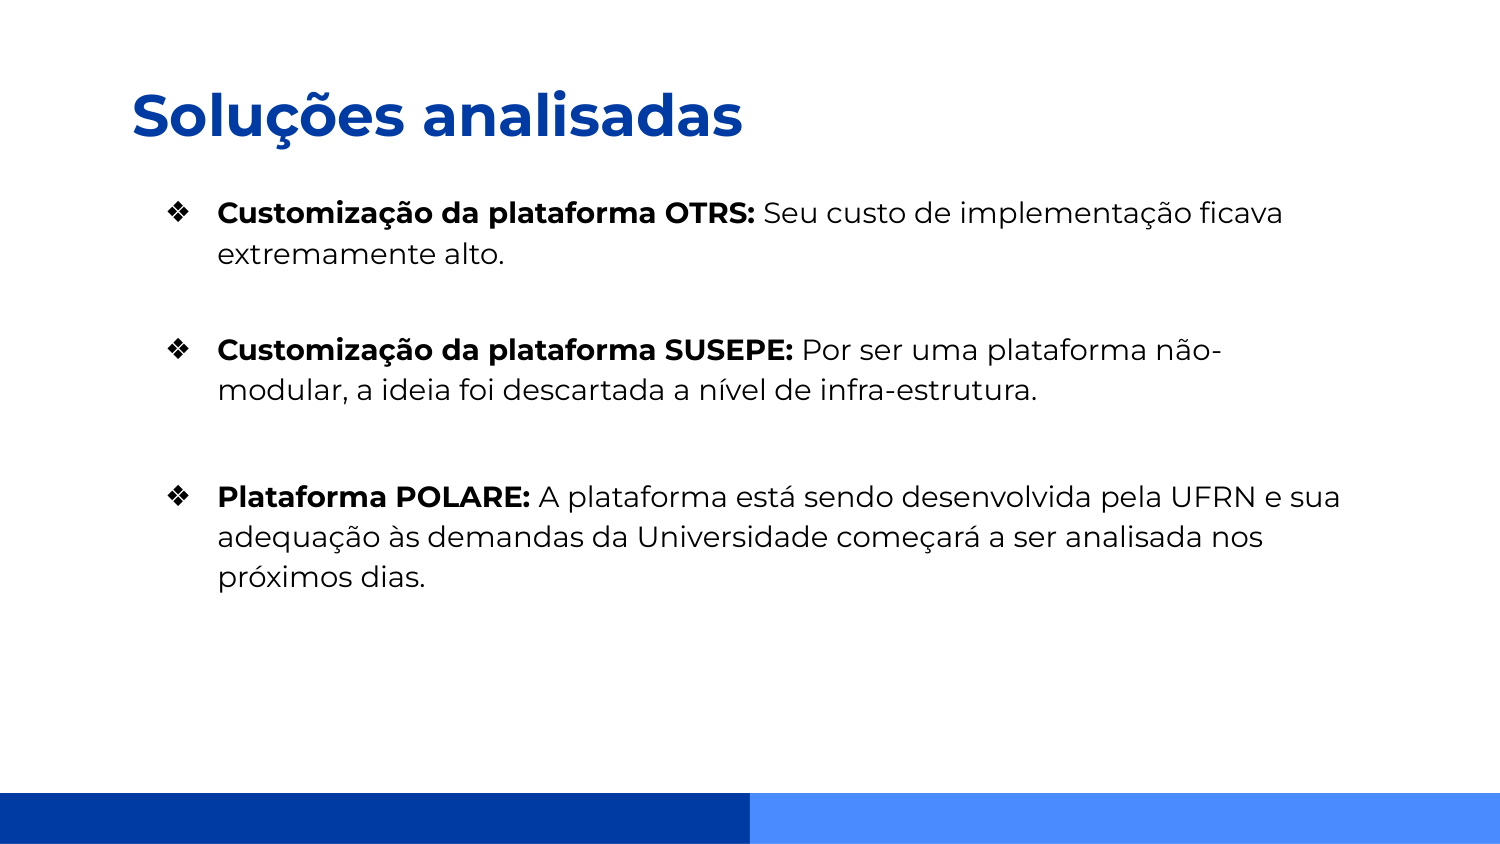

# Soluções analisadas
Customização da plataforma OTRS: Seu custo de implementação ficava extremamente alto.
Customização da plataforma SUSEPE: Por ser uma plataforma não-modular, a ideia foi descartada a nível de infra-estrutura.
Plataforma POLARE: A plataforma está sendo desenvolvida pela UFRN e sua adequação às demandas da Universidade começará a ser analisada nos próximos dias.